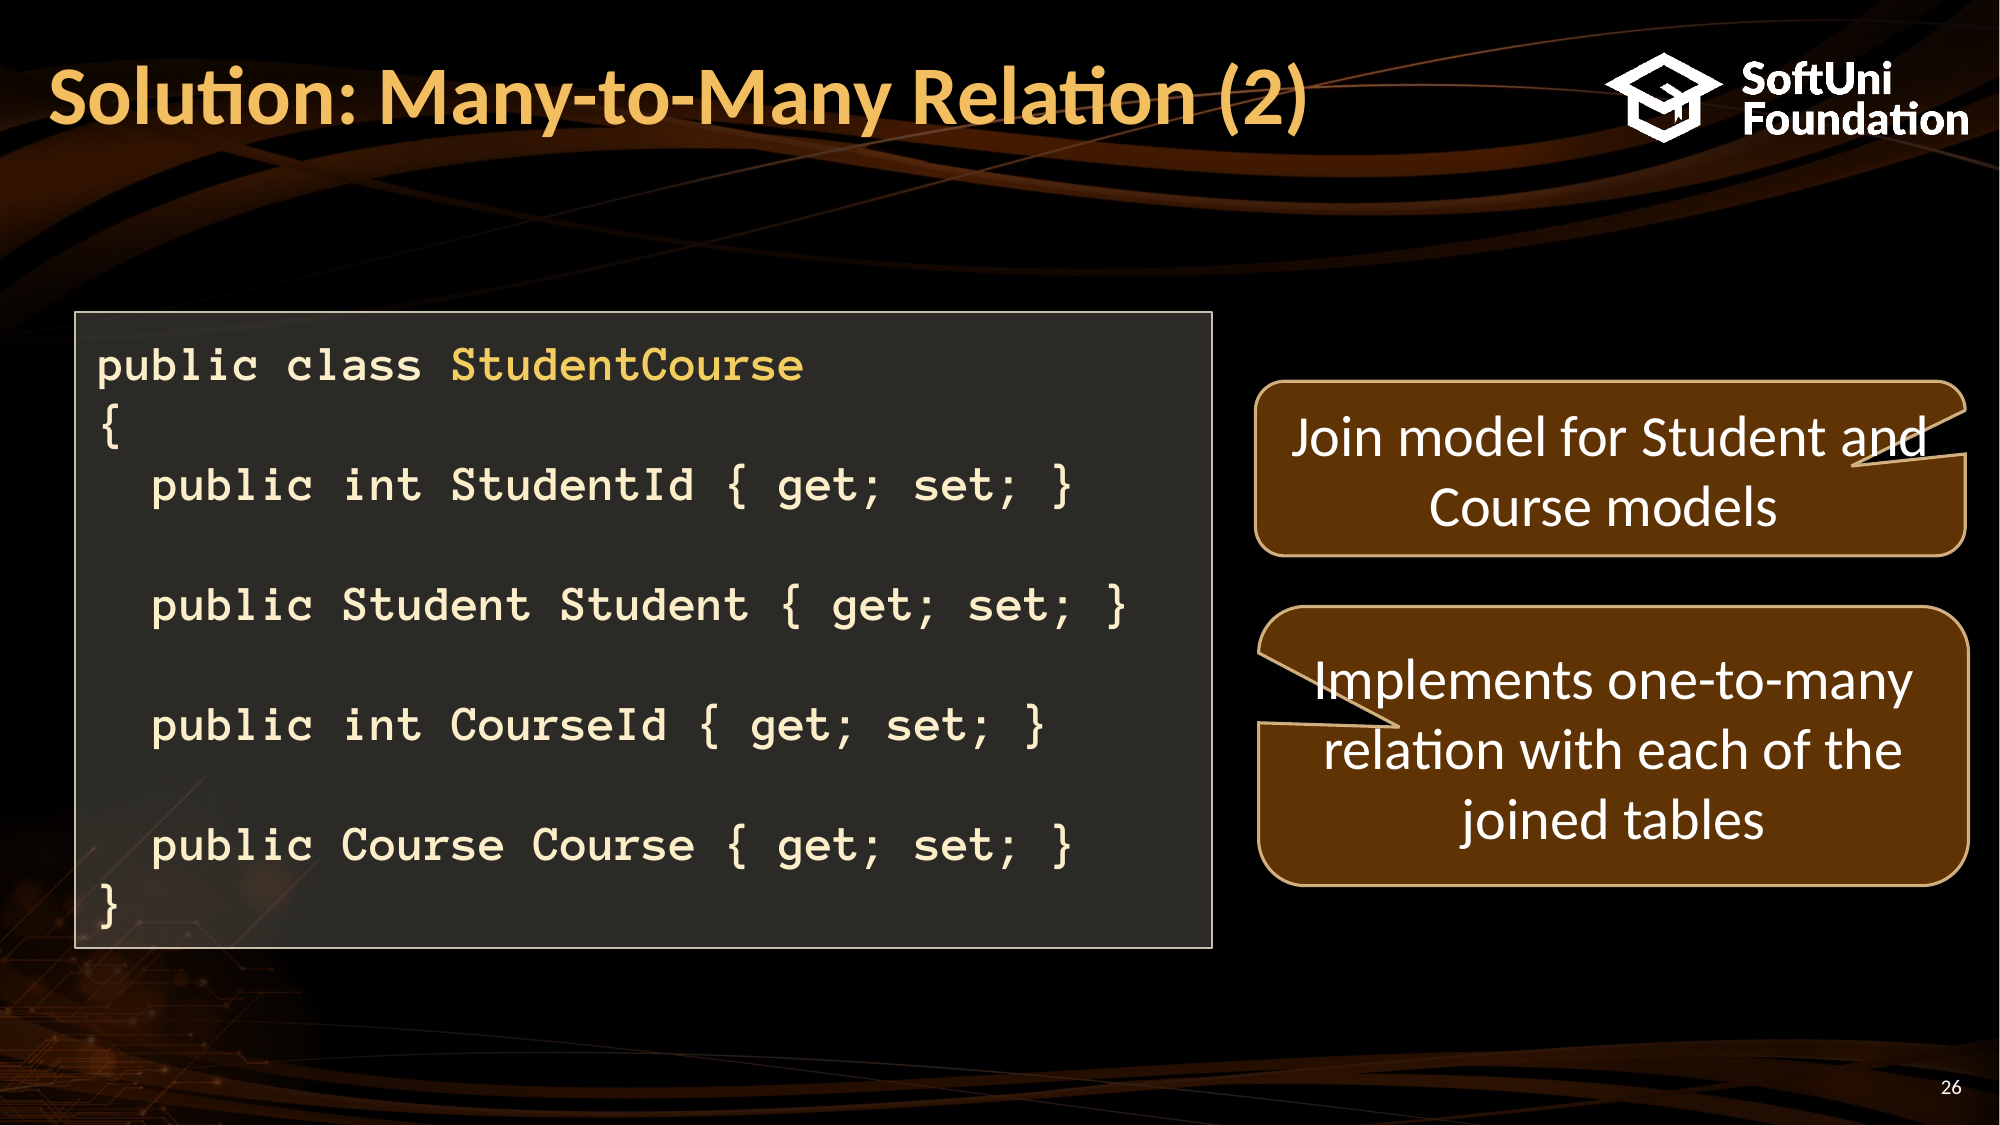

# Solution: Many-to-Many Relation (2)
public class StudentCourse
{
  public int StudentId { get; set; }

  public Student Student { get; set; }

  public int CourseId { get; set; }

  public Course Course { get; set; }
}
Join model for Student and Course models
Implements one-to-many relation with each of the joined tables
26